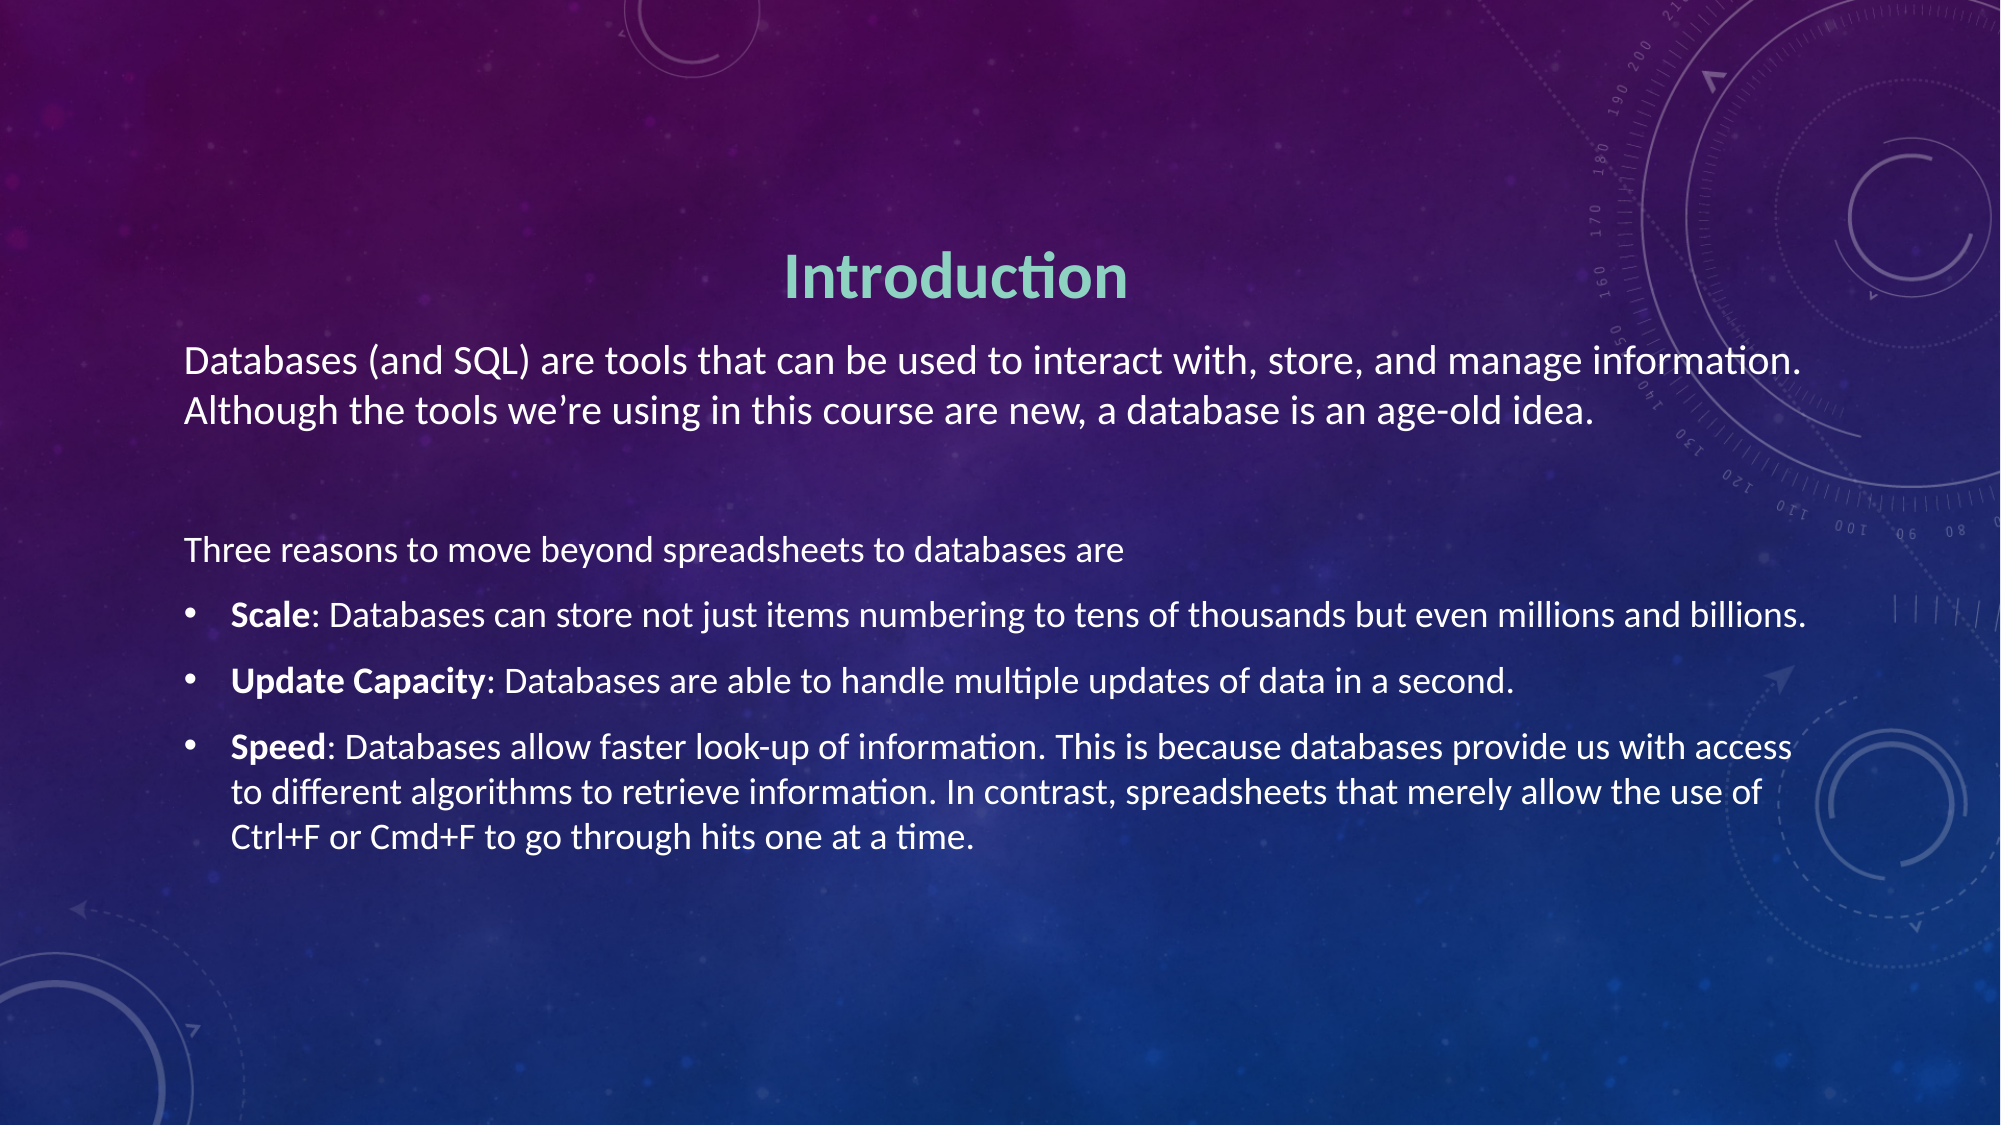

Introduction
Databases (and SQL) are tools that can be used to interact with, store, and manage information. Although the tools we’re using in this course are new, a database is an age-old idea.

Three reasons to move beyond spreadsheets to databases are
Scale: Databases can store not just items numbering to tens of thousands but even millions and billions.
Update Capacity: Databases are able to handle multiple updates of data in a second.
Speed: Databases allow faster look-up of information. This is because databases provide us with access to different algorithms to retrieve information. In contrast, spreadsheets that merely allow the use of Ctrl+F or Cmd+F to go through hits one at a time.